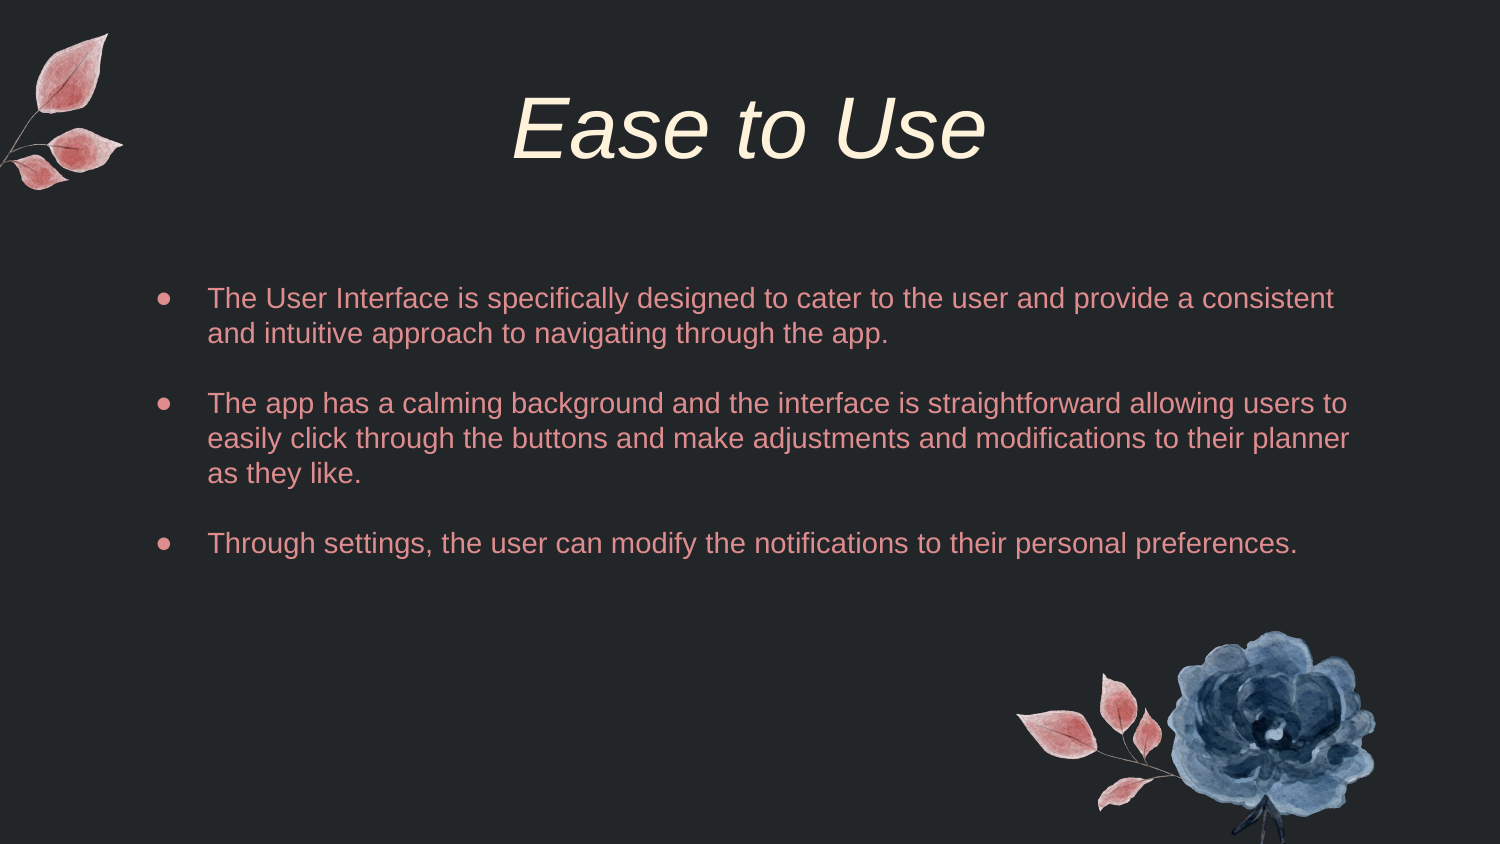

# Ease to Use
The User Interface is specifically designed to cater to the user and provide a consistent and intuitive approach to navigating through the app.

The app has a calming background and the interface is straightforward allowing users to easily click through the buttons and make adjustments and modifications to their planner as they like.

Through settings, the user can modify the notifications to their personal preferences.